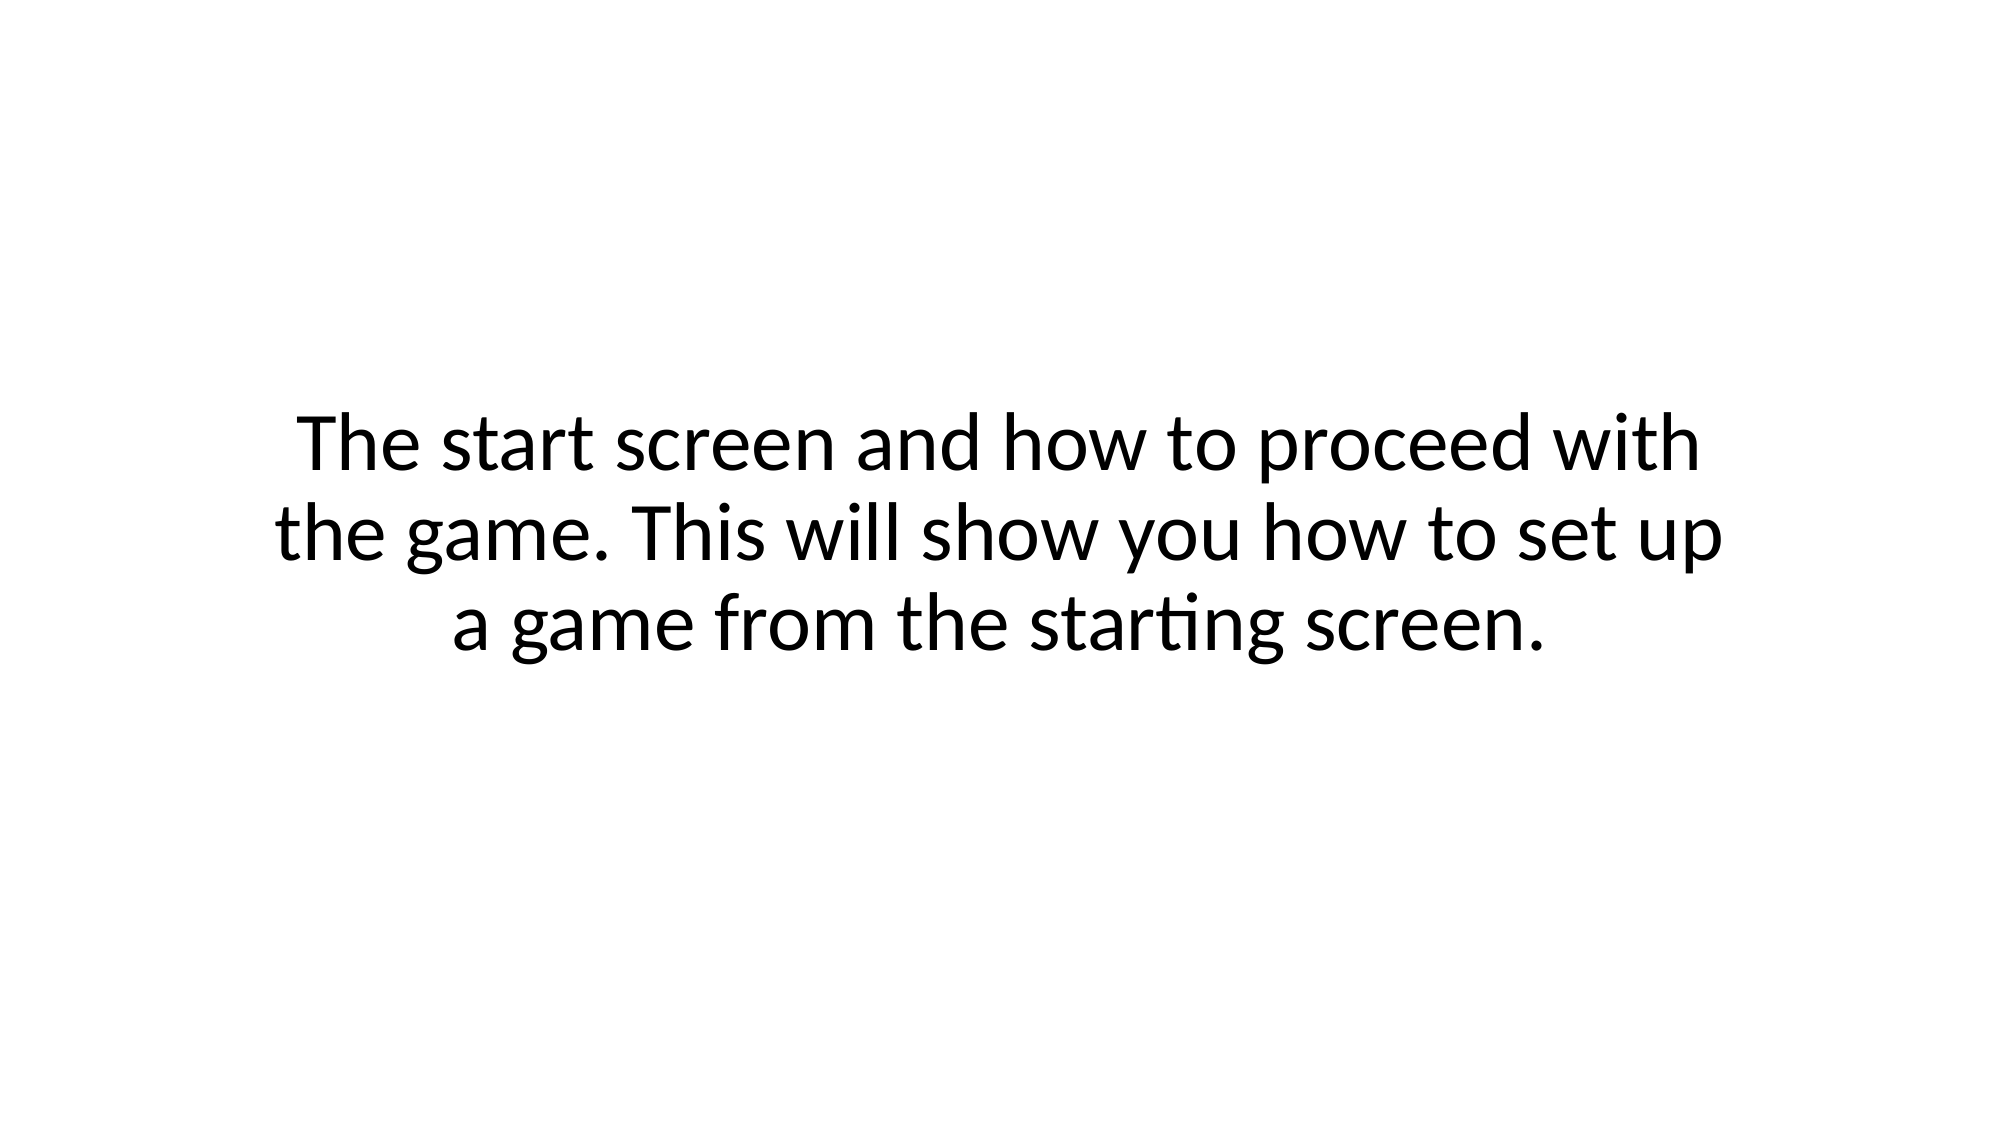

# The start screen and how to proceed with the game. This will show you how to set up a game from the starting screen.